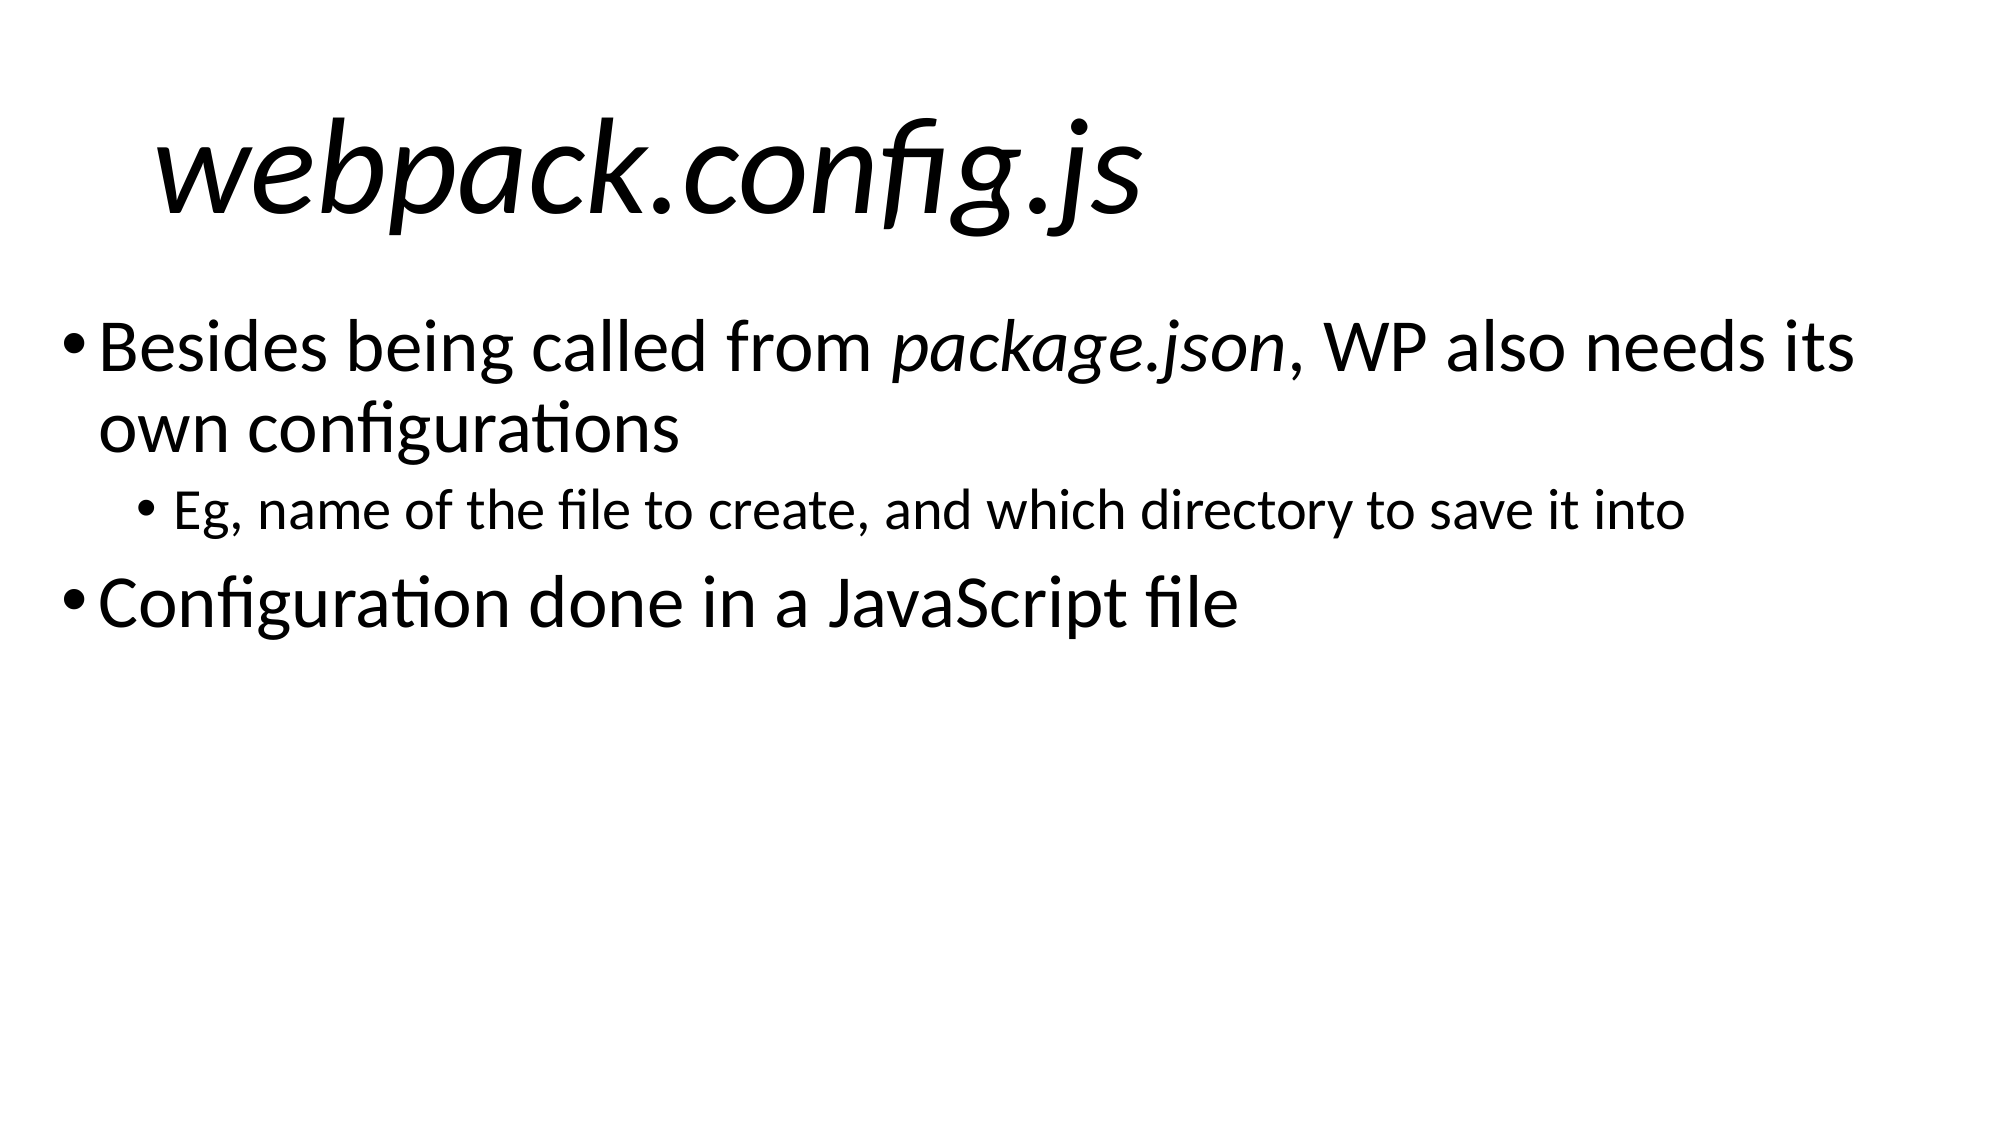

# webpack.config.js
Besides being called from package.json, WP also needs its own configurations
Eg, name of the file to create, and which directory to save it into
Configuration done in a JavaScript file